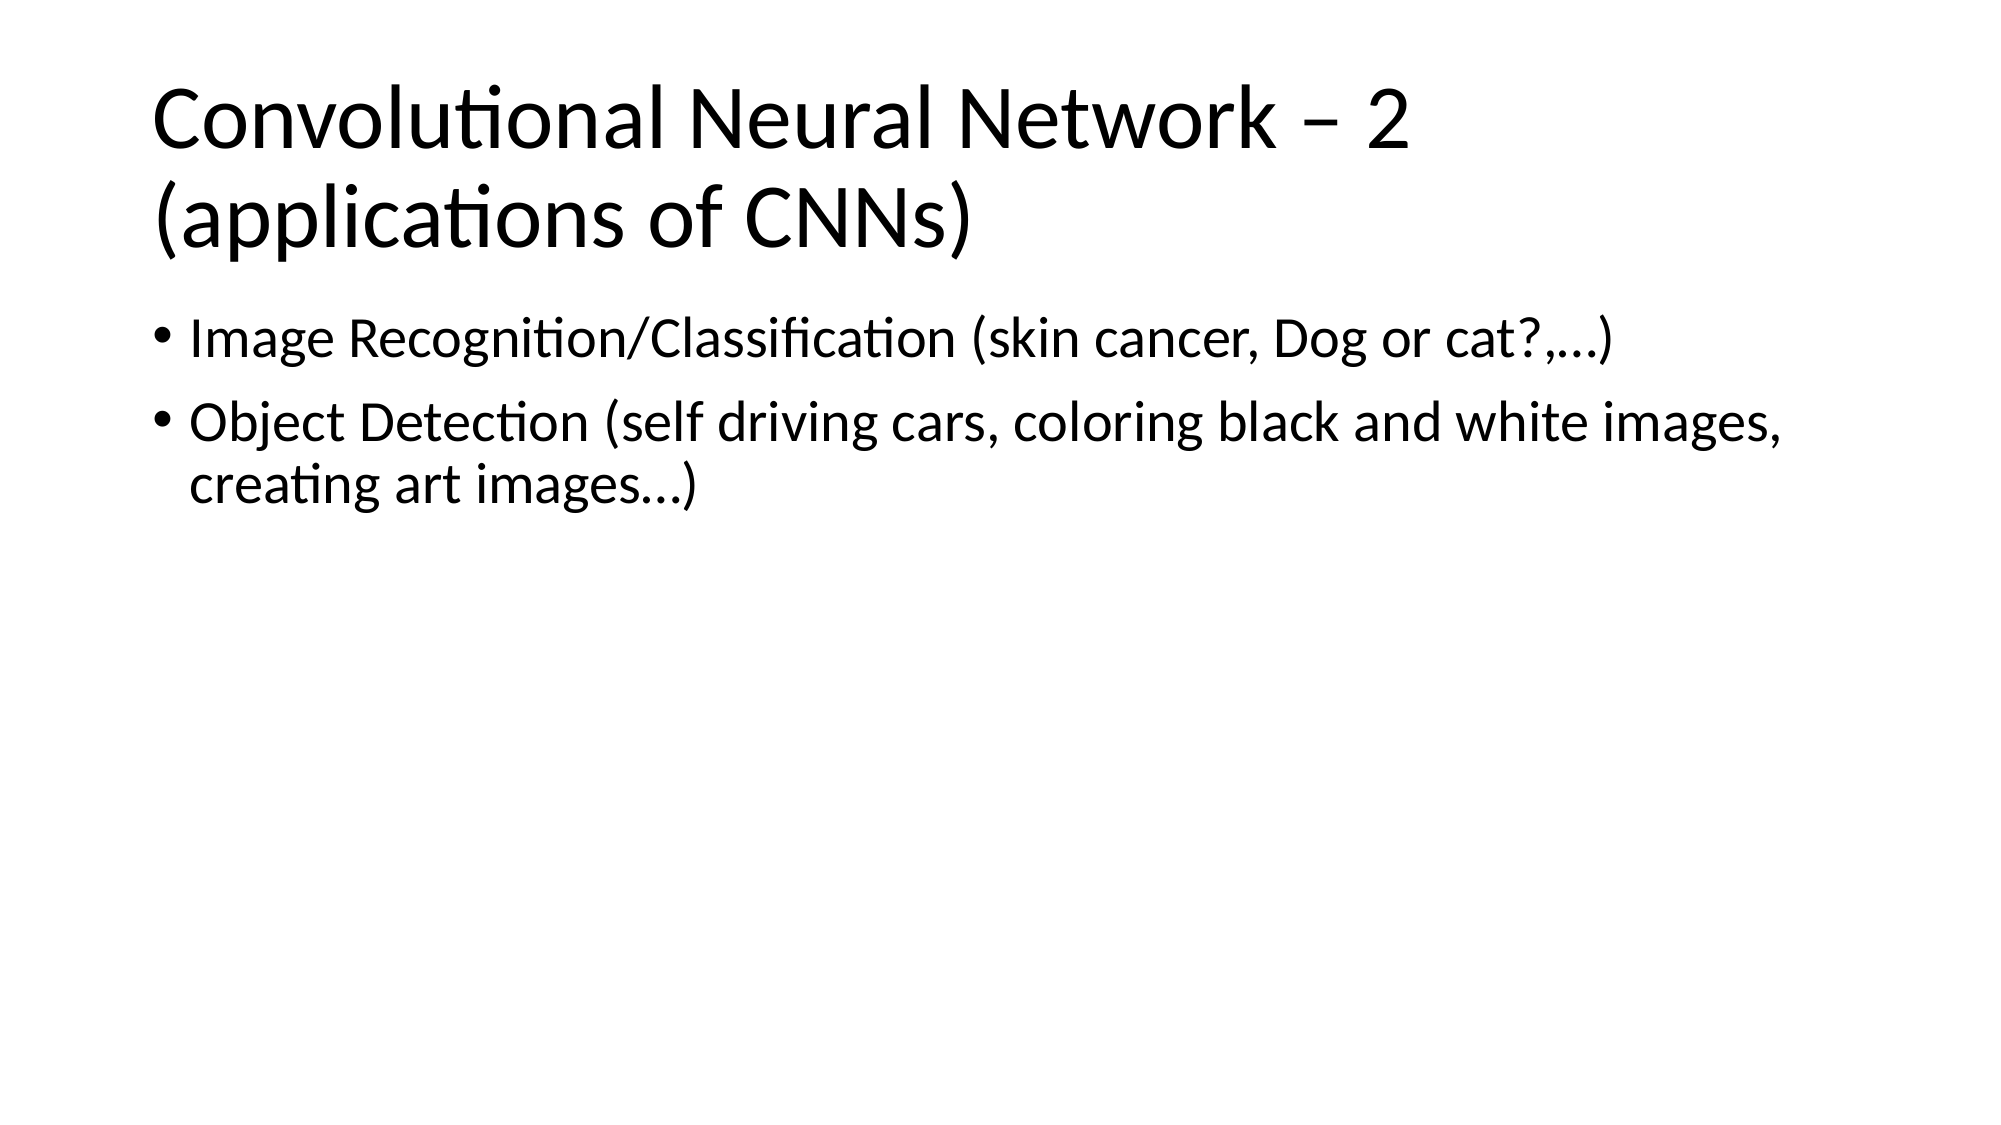

# Convolutional Neural Network – 2 (applications of CNNs)
Image Recognition/Classification (skin cancer, Dog or cat?,…)
Object Detection (self driving cars, coloring black and white images, creating art images…)